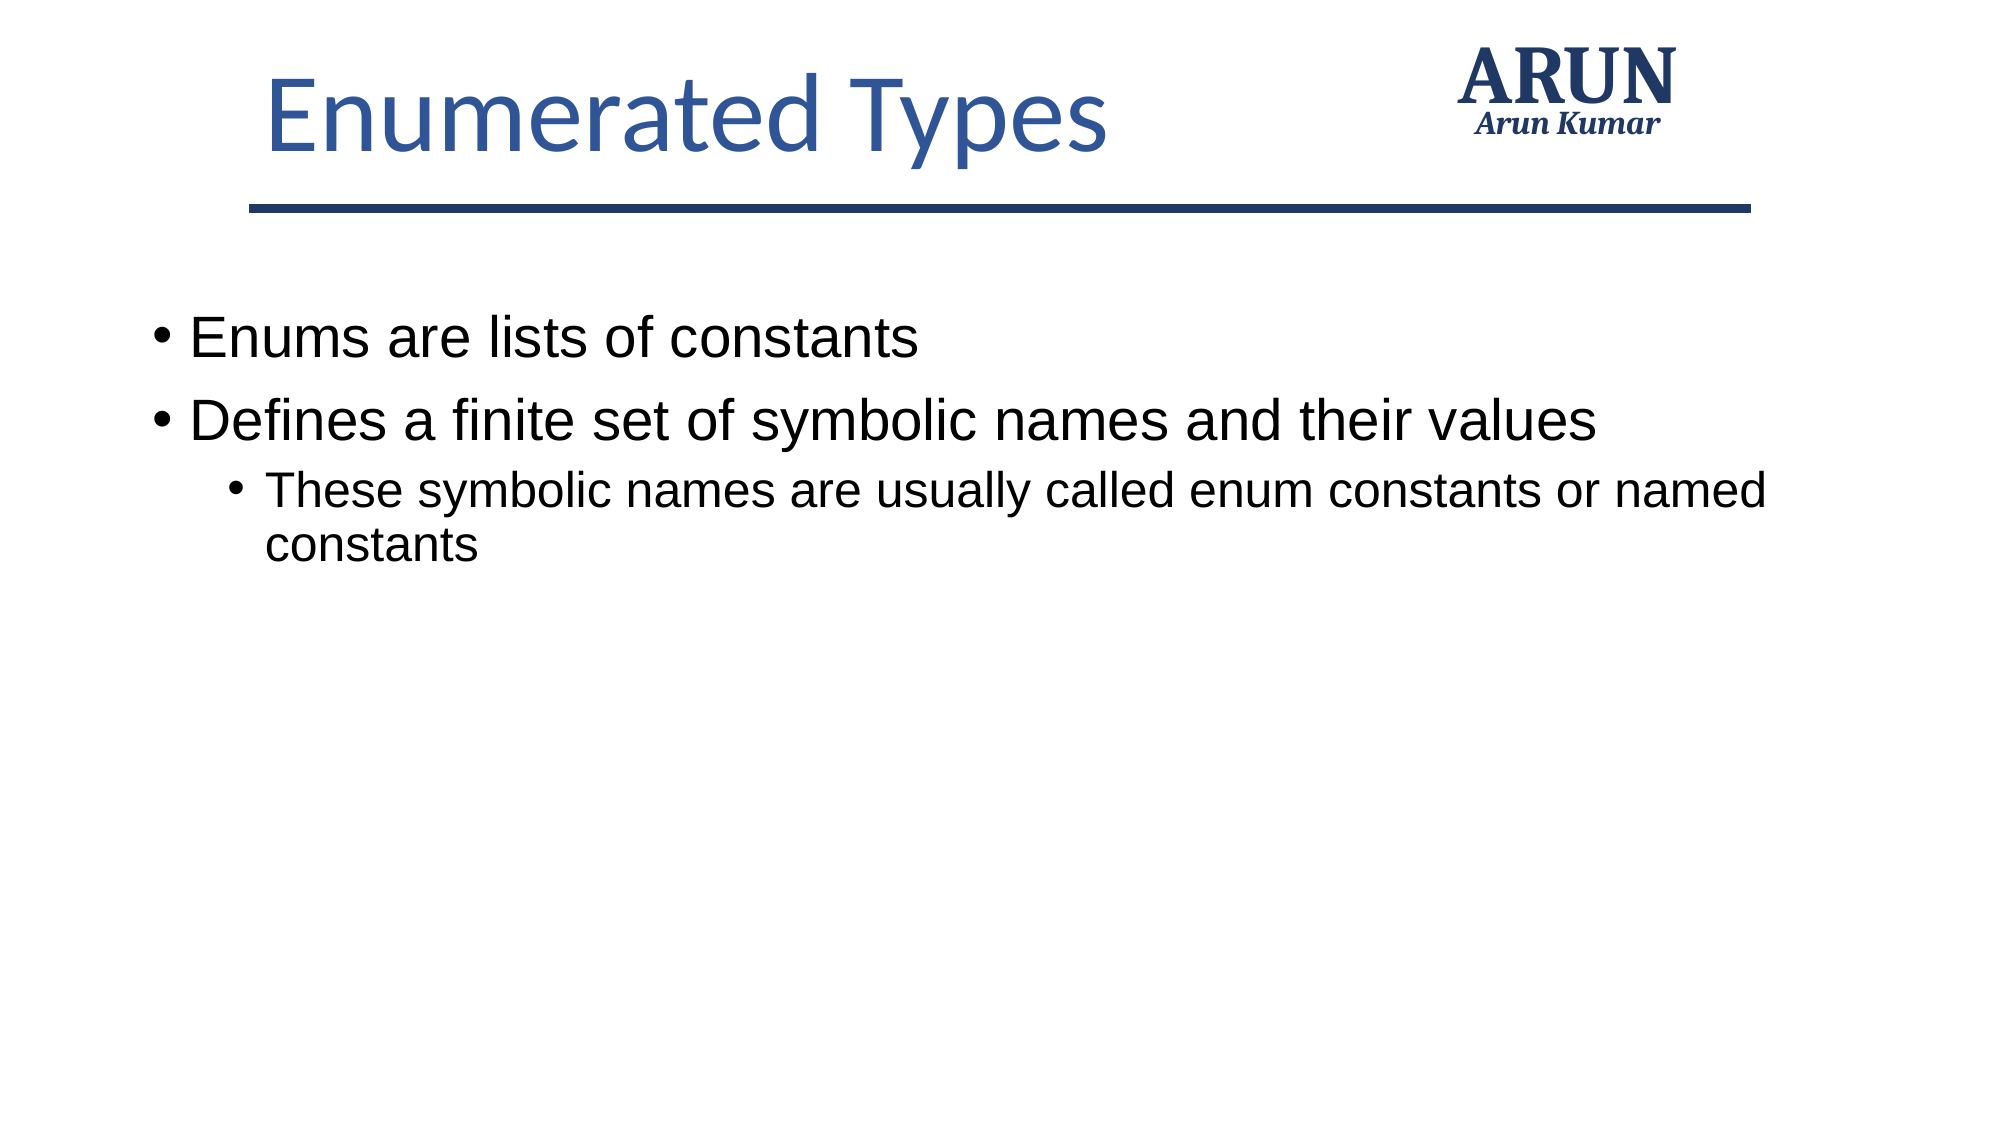

Enumerated Types

ARUN
Arun Kumar

Enums are lists of constants
Defines a finite set of symbolic names and their values
These symbolic names are usually called enum constants or named constants